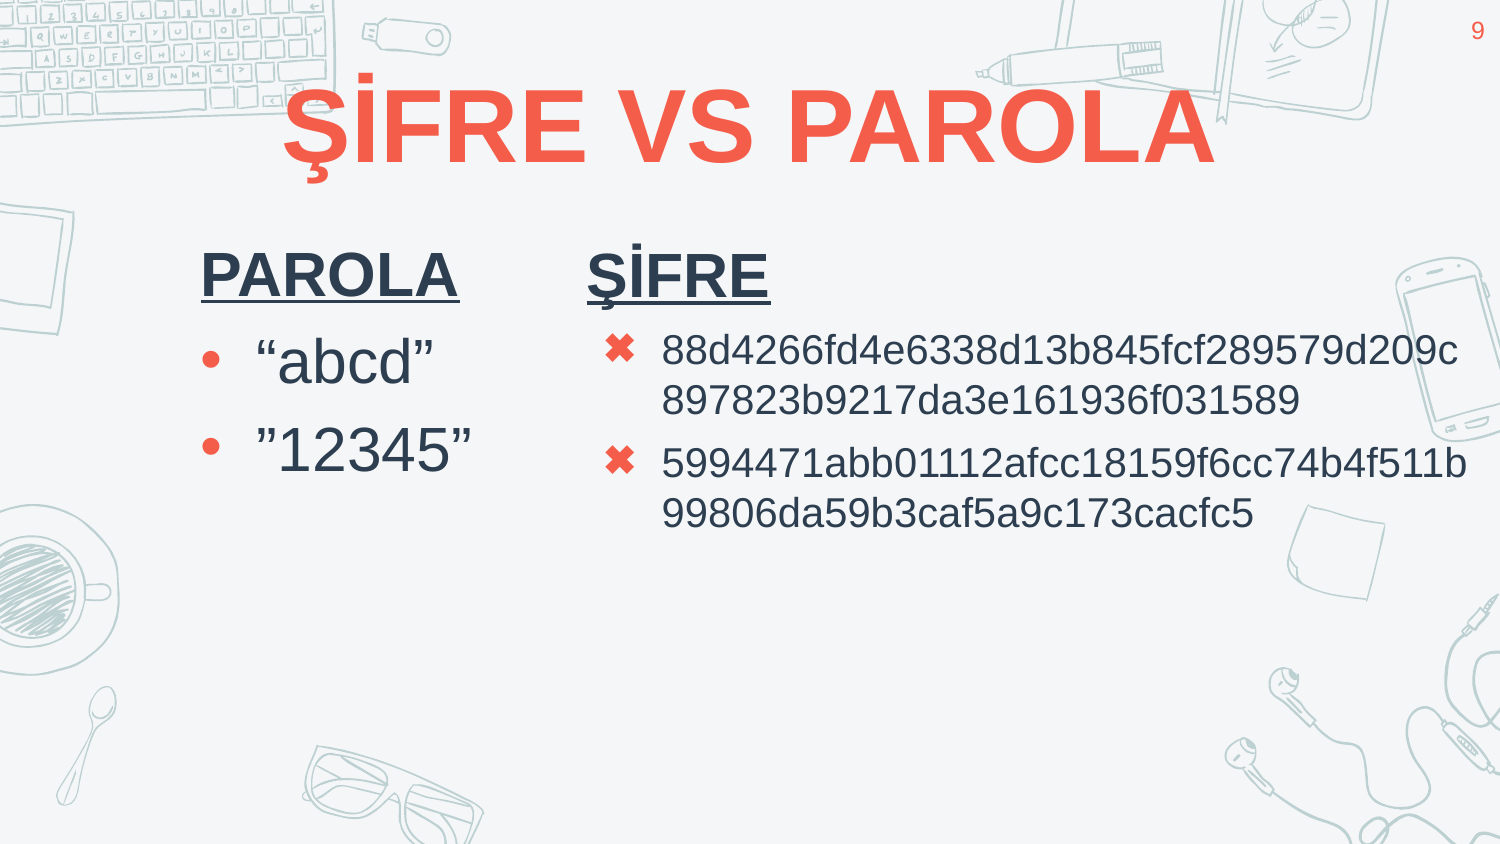

9
# ŞİFRE VS PAROLA
PAROLA
“abcd”
”12345”
ŞİFRE
88d4266fd4e6338d13b845fcf289579d209c897823b9217da3e161936f031589
5994471abb01112afcc18159f6cc74b4f511b99806da59b3caf5a9c173cacfc5